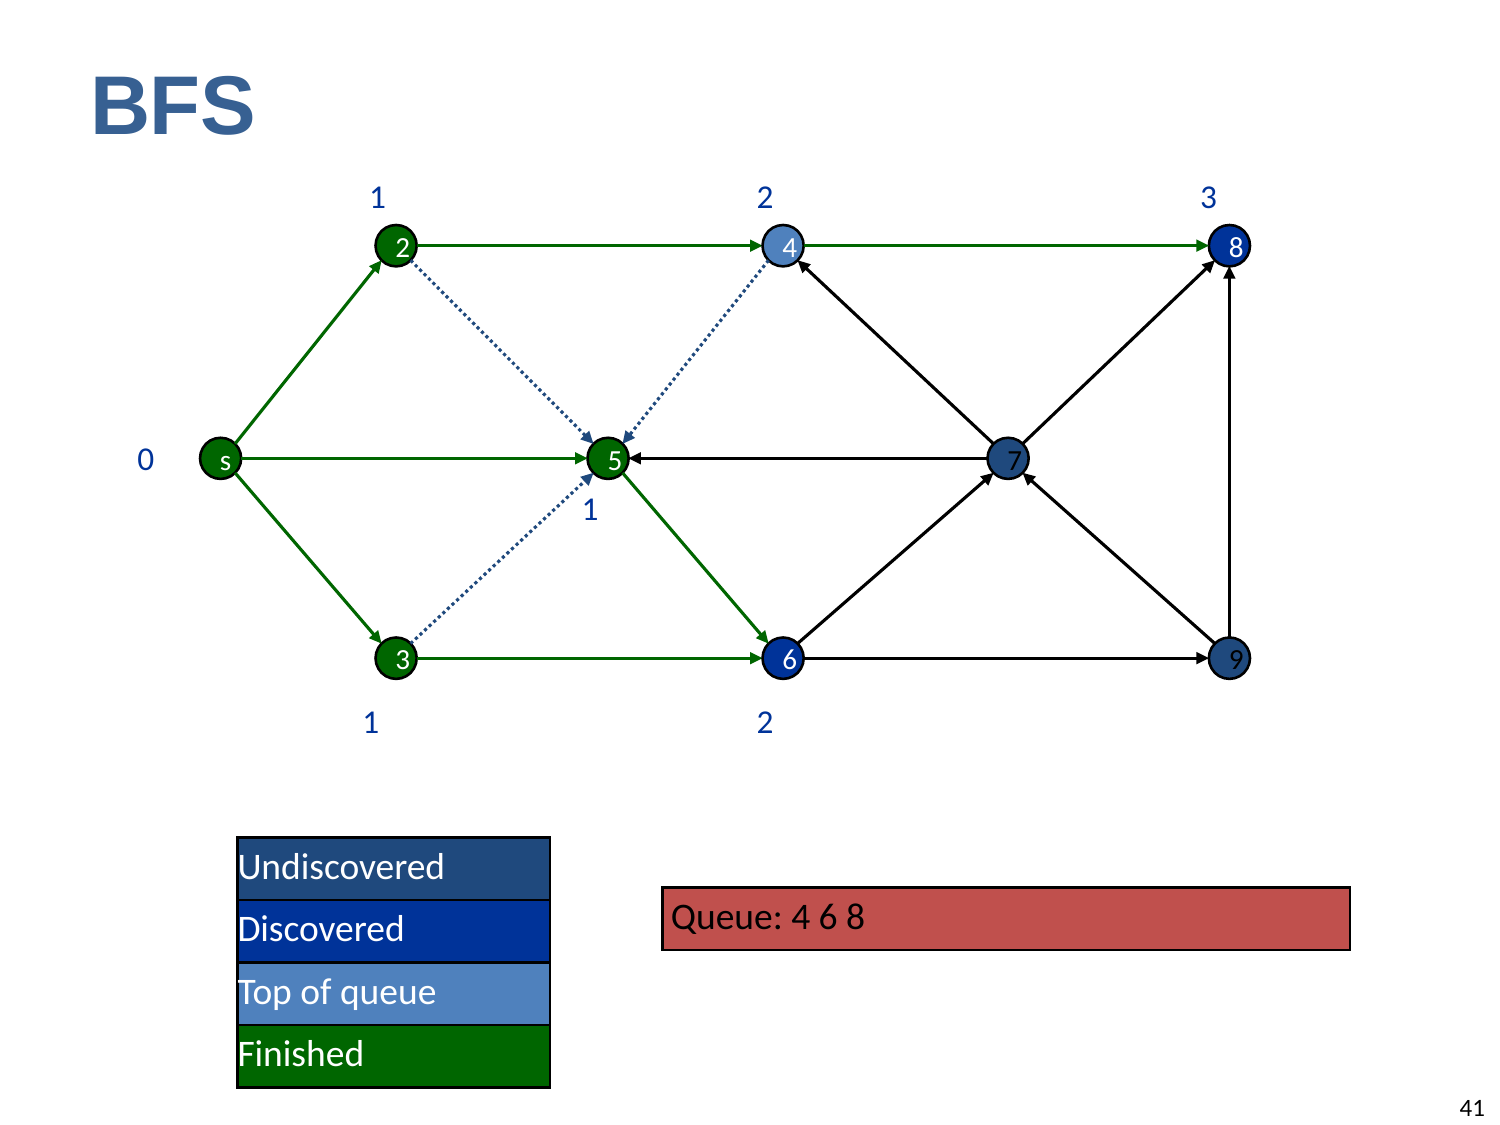

# BFS
1
2
3
2
4
8
0
s
5
7
1
3
6
9
1
2
Undiscovered
 Queue: 4 6 8
Discovered
Top of queue
Finished
41